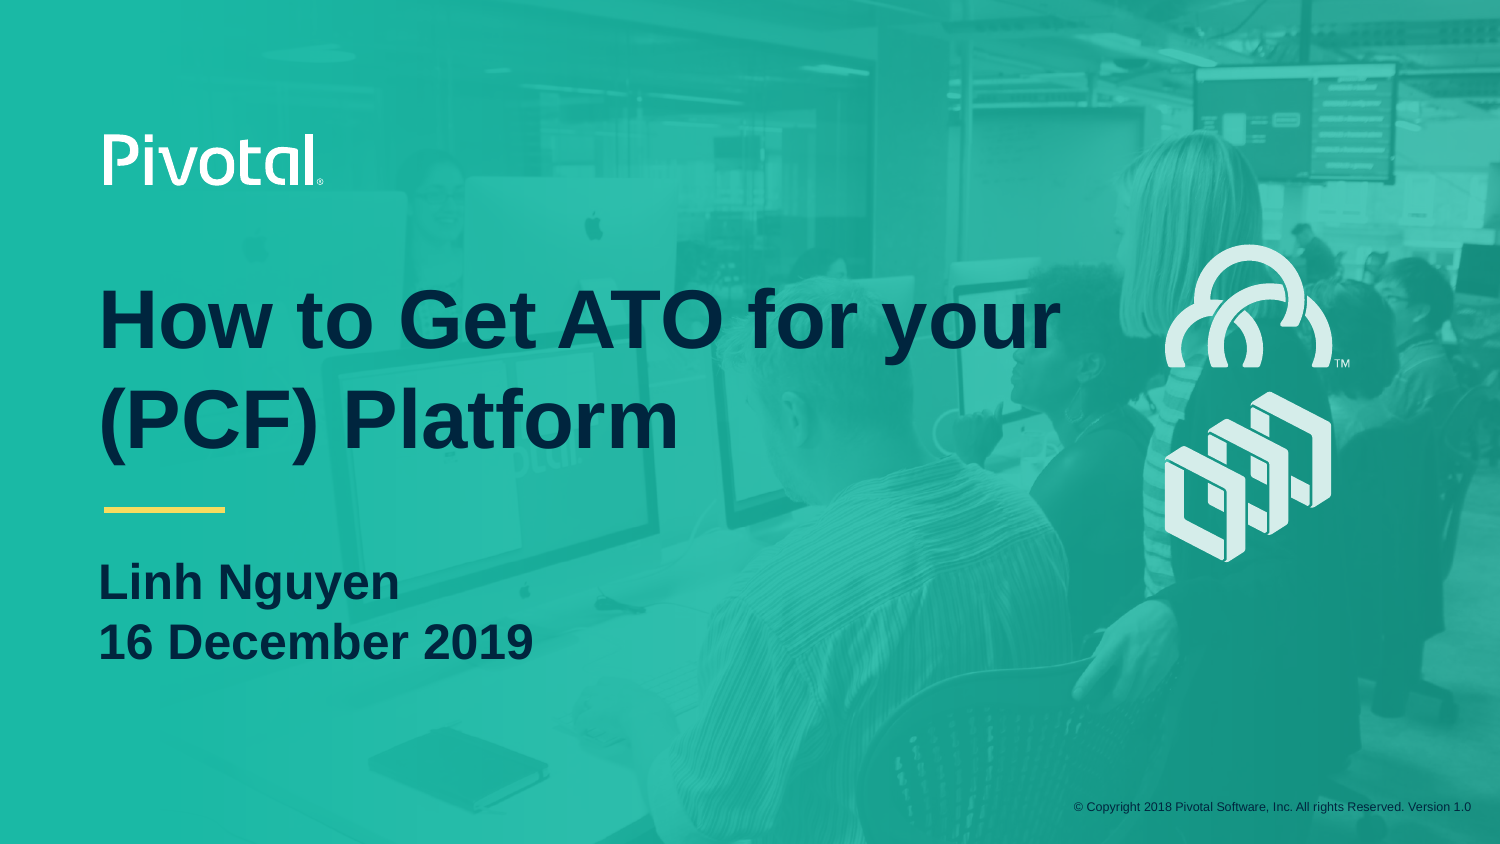

# How to Get ATO for your (PCF) Platform

Linh Nguyen
16 December 2019